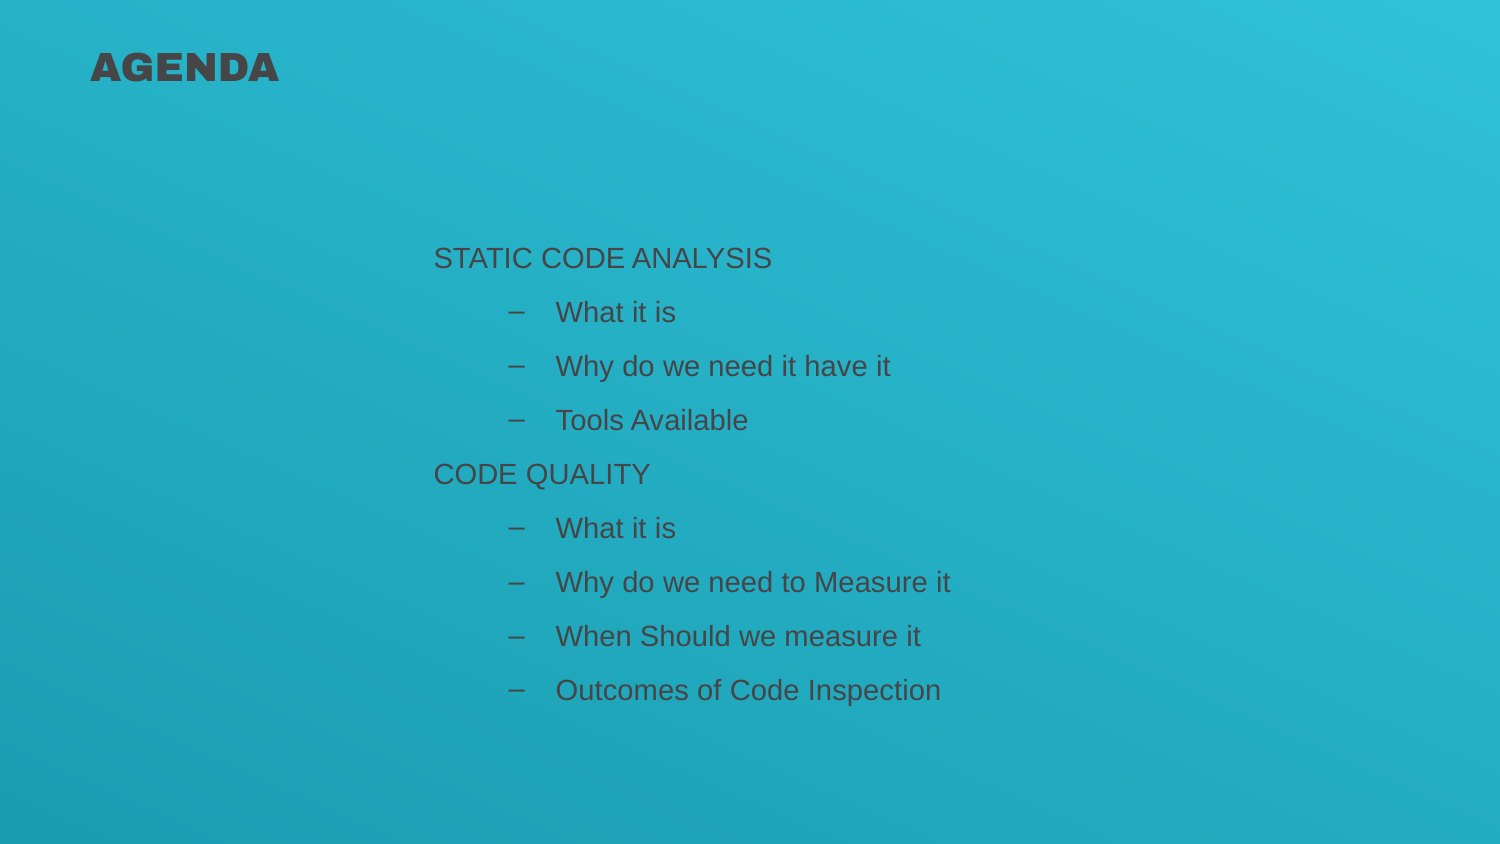

Agenda
STATIC CODE ANALYSIS
What it is
Why do we need it have it
Tools Available
CODE QUALITY
What it is
Why do we need to Measure it
When Should we measure it
Outcomes of Code Inspection